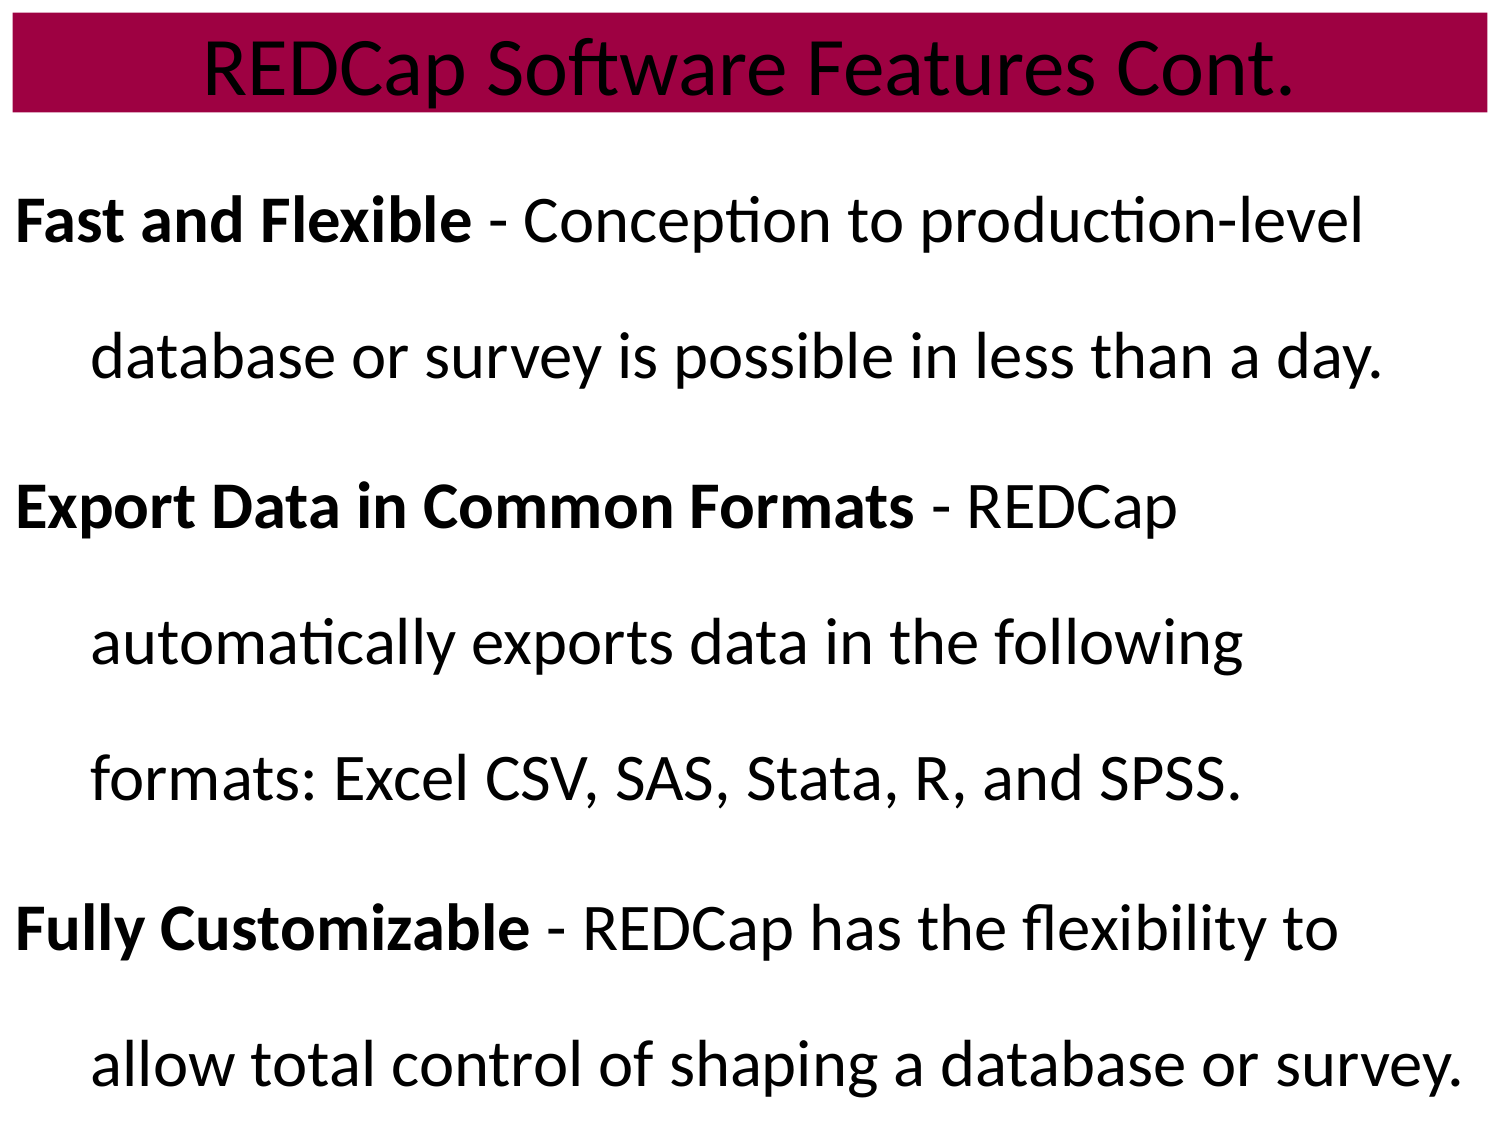

# REDCap Software Features Cont.
Fast and Flexible - Conception to production-level database or survey is possible in less than a day.
Export Data in Common Formats - REDCap automatically exports data in the following formats: Excel CSV, SAS, Stata, R, and SPSS.
Fully Customizable - REDCap has the flexibility to allow total control of shaping a database or survey.